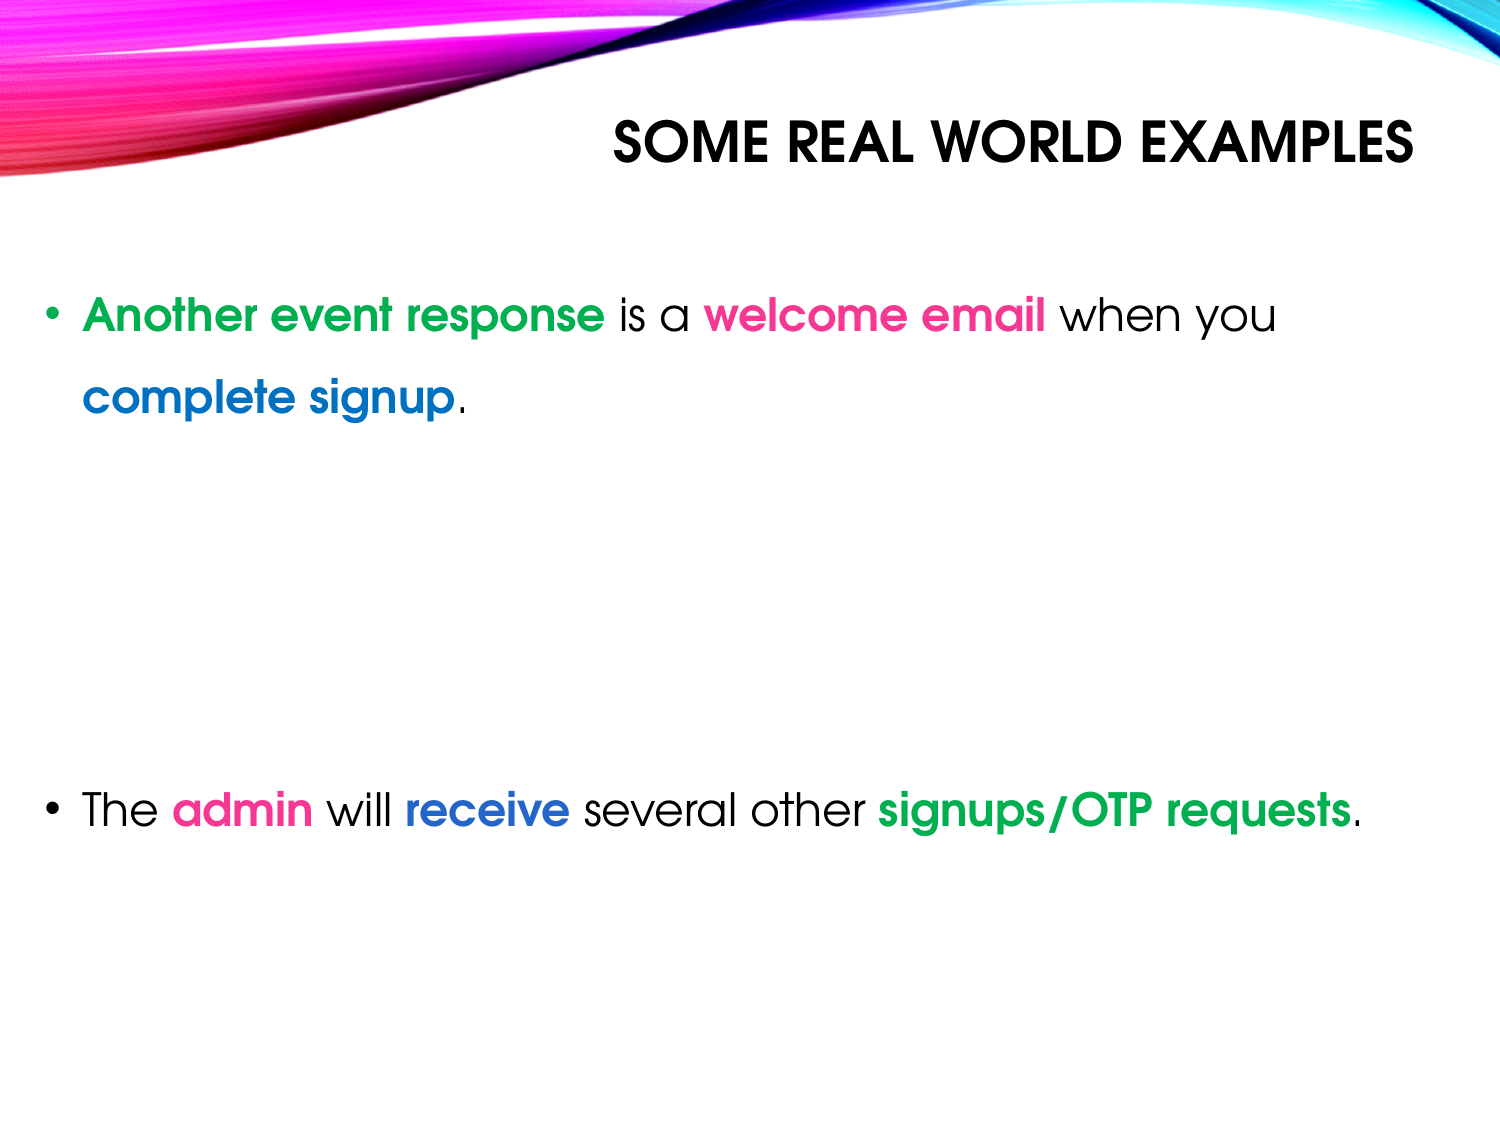

# Some real world examples
Another event response is a welcome email when you complete signup.

The admin will receive several other signups/OTP requests.